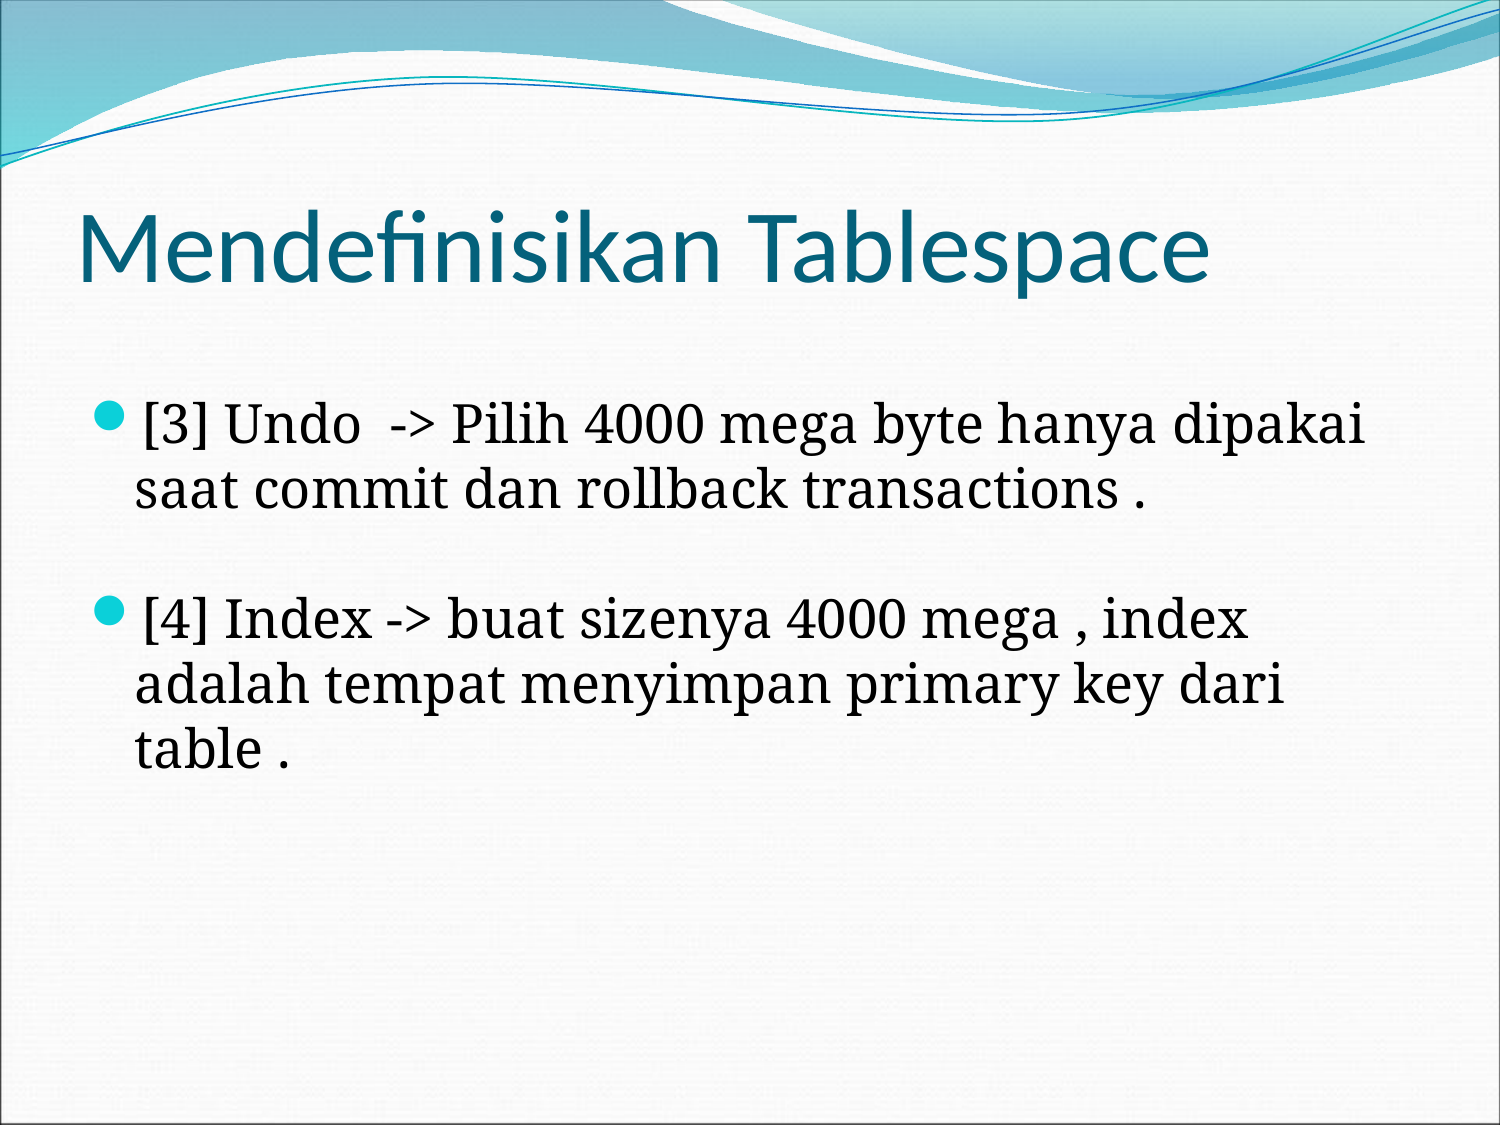

# Mendefinisikan Tablespace

[3] Undo  -> Pilih 4000 mega byte hanya dipakai saat commit dan rollback transactions .

[4] Index -> buat sizenya 4000 mega , index adalah tempat menyimpan primary key dari table .